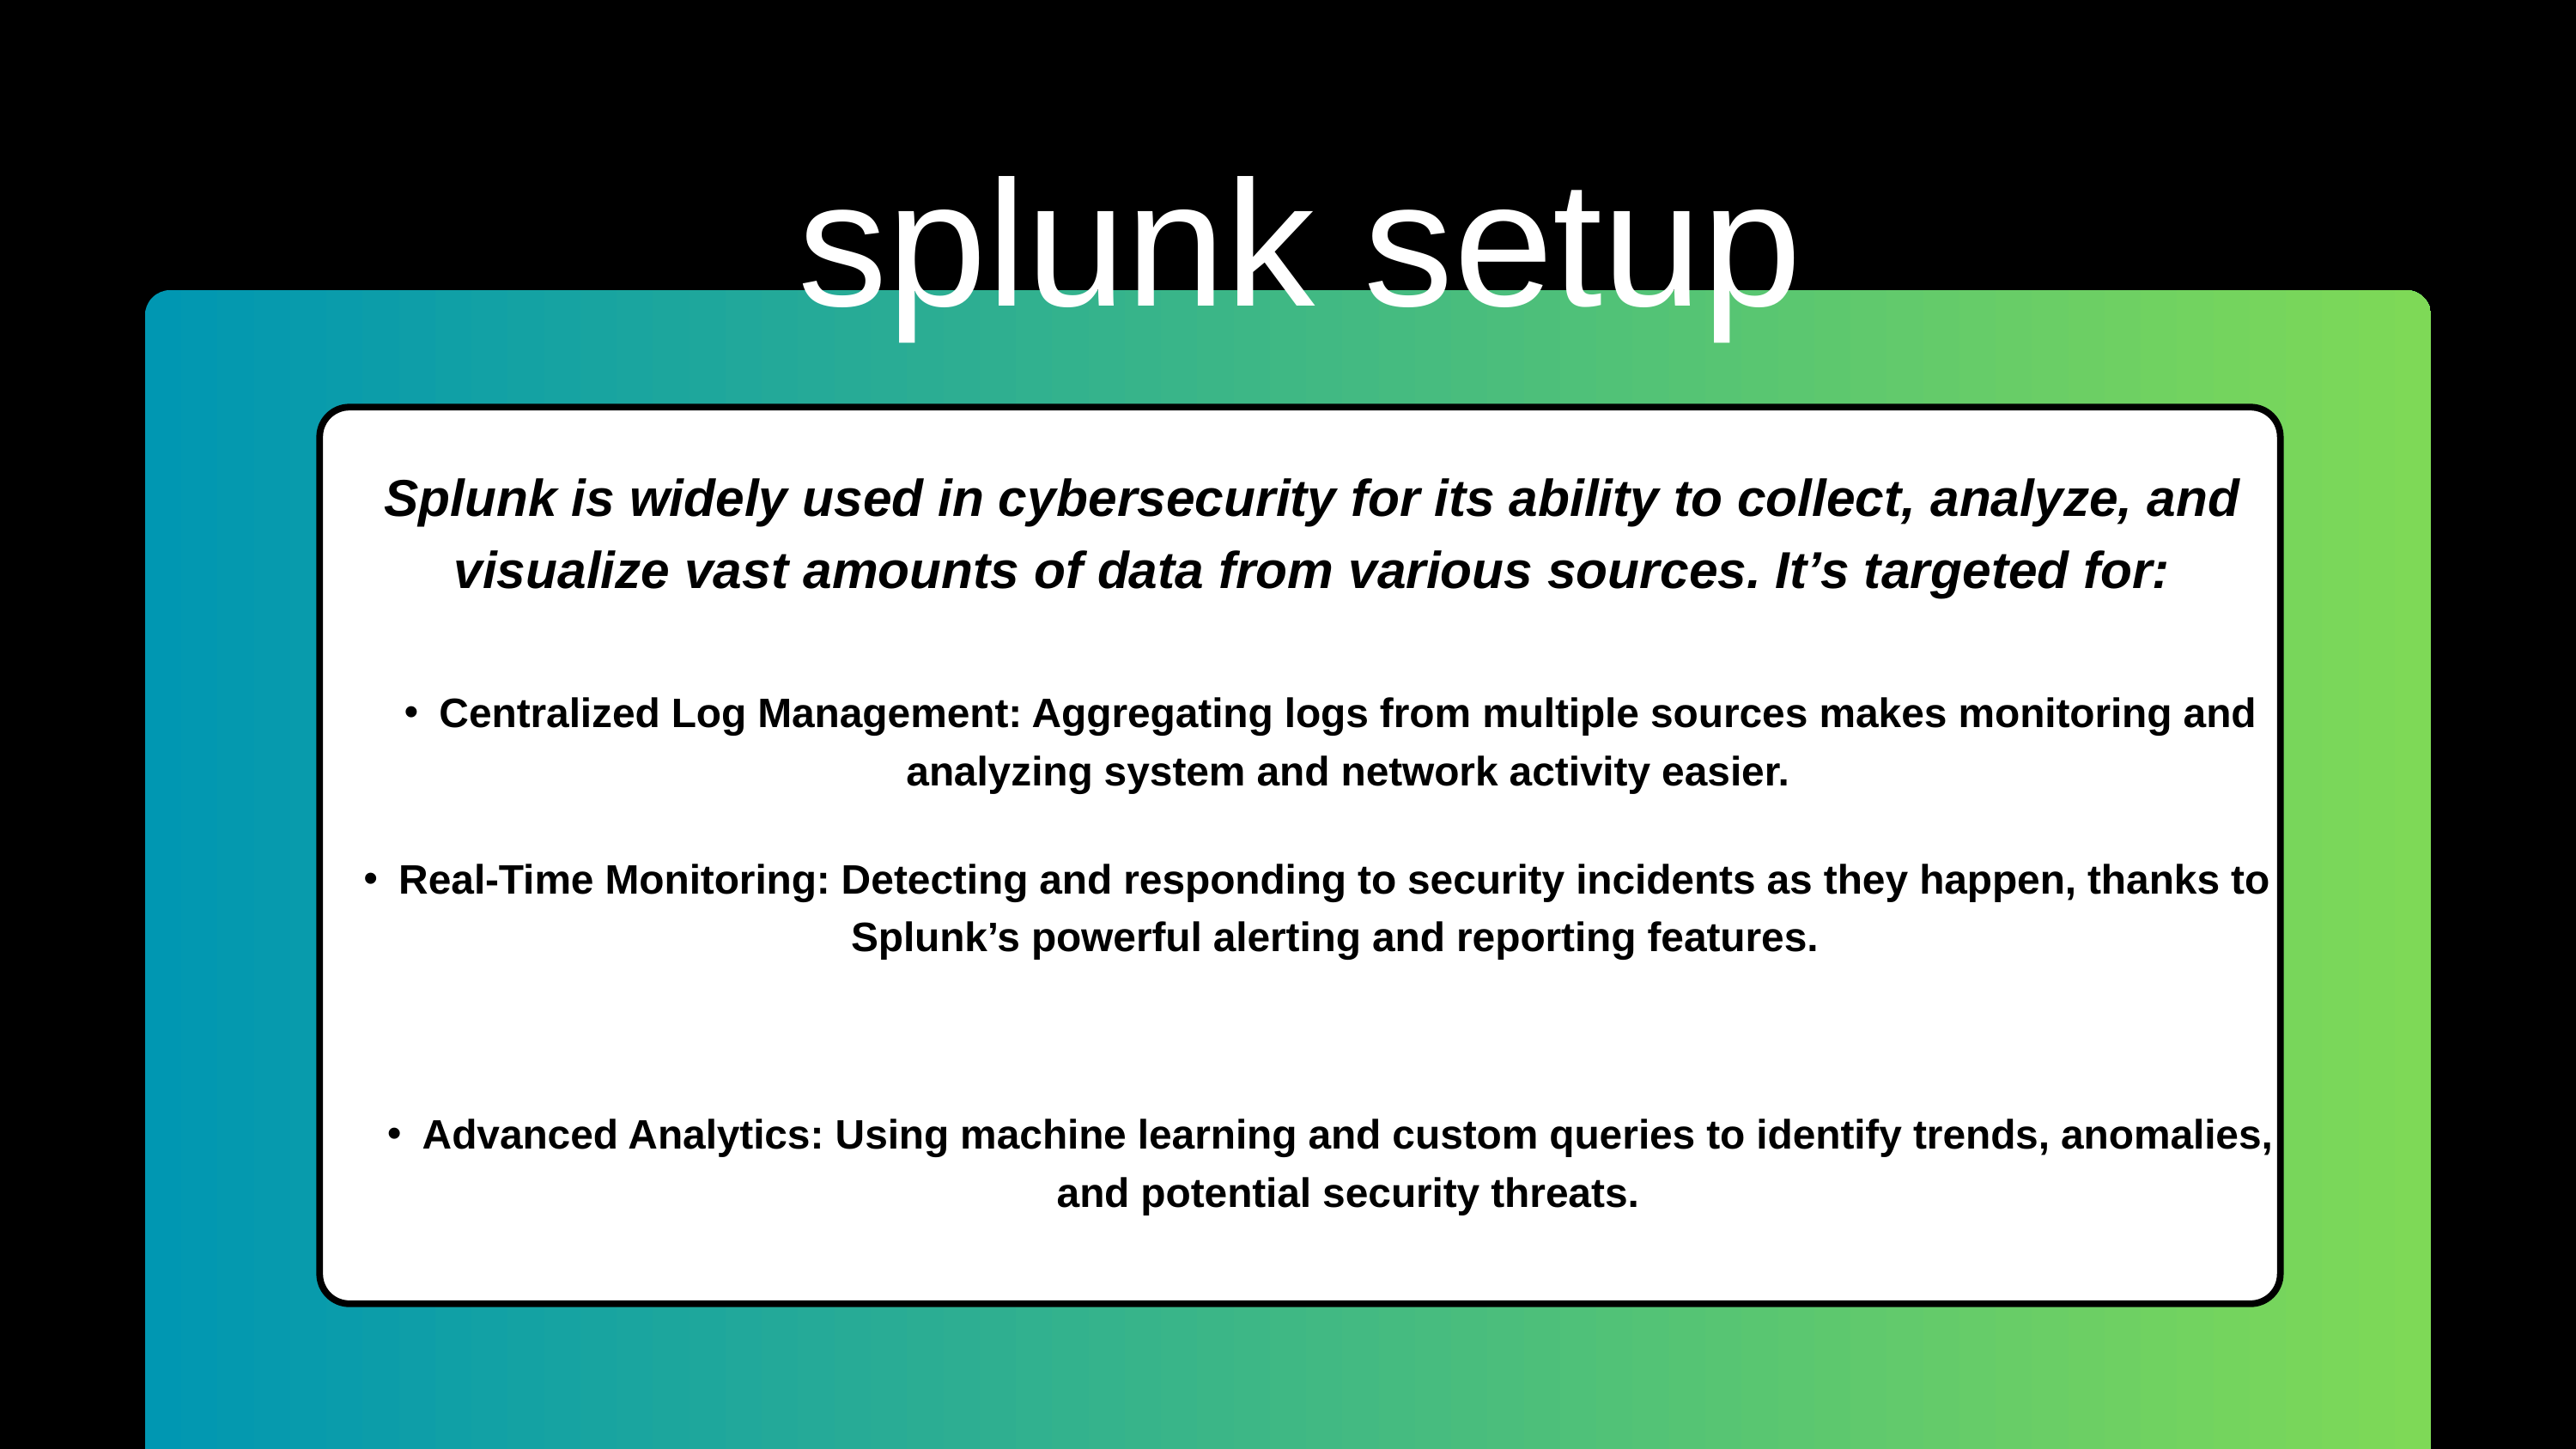

splunk setup

Splunk is widely used in cybersecurity for its ability to collect, analyze, and visualize vast amounts of data from various sources. It’s targeted for:
Centralized Log Management: Aggregating logs from multiple sources makes monitoring and analyzing system and network activity easier.

Real-Time Monitoring: Detecting and responding to security incidents as they happen, thanks to Splunk’s powerful alerting and reporting features.

Advanced Analytics: Using machine learning and custom queries to identify trends, anomalies, and potential security threats.